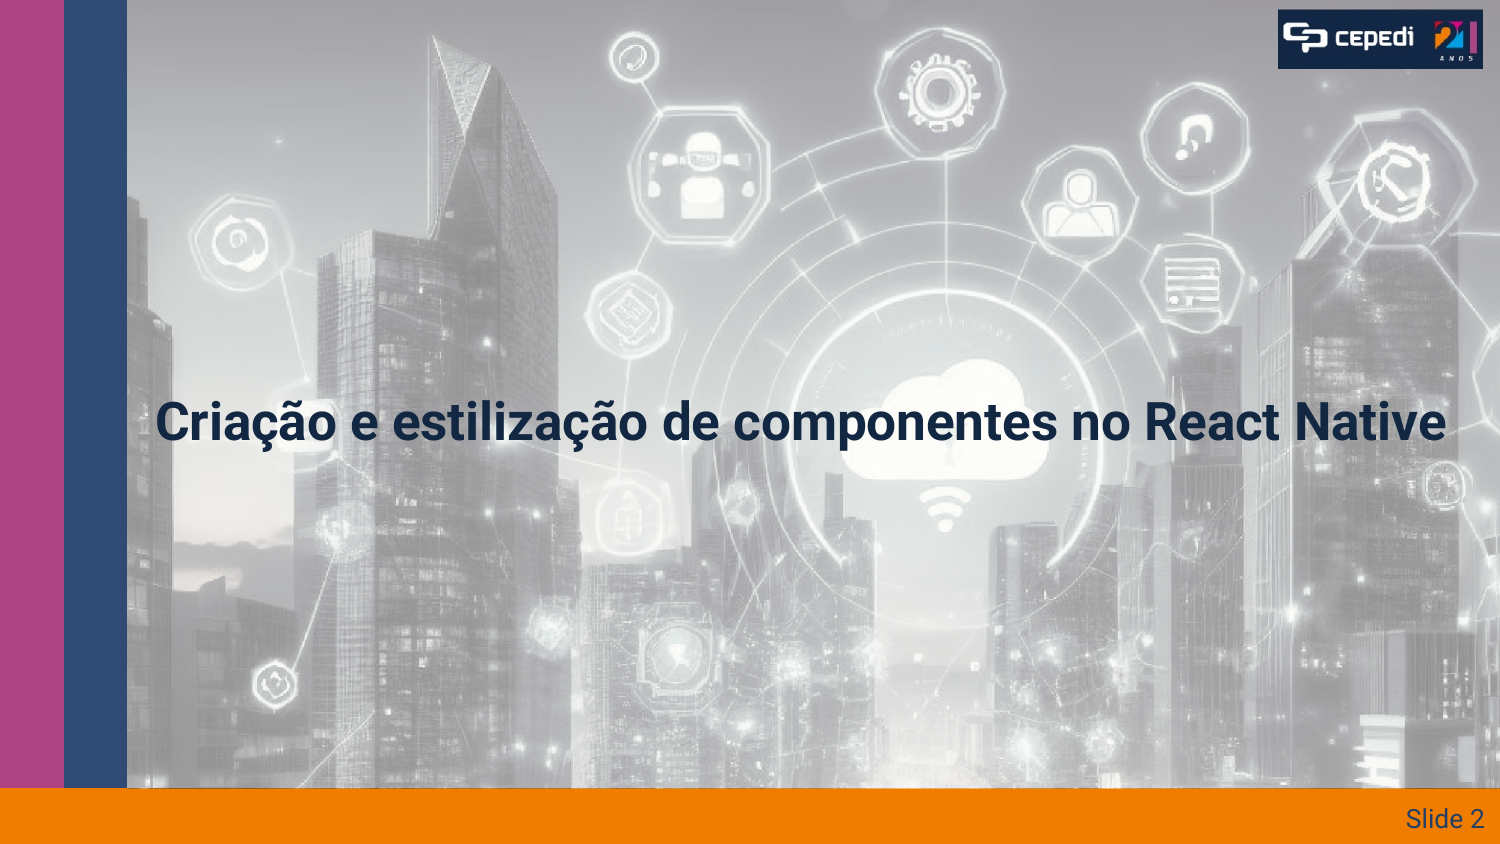

# Criação e estilização de componentes no React Native
Slide 2